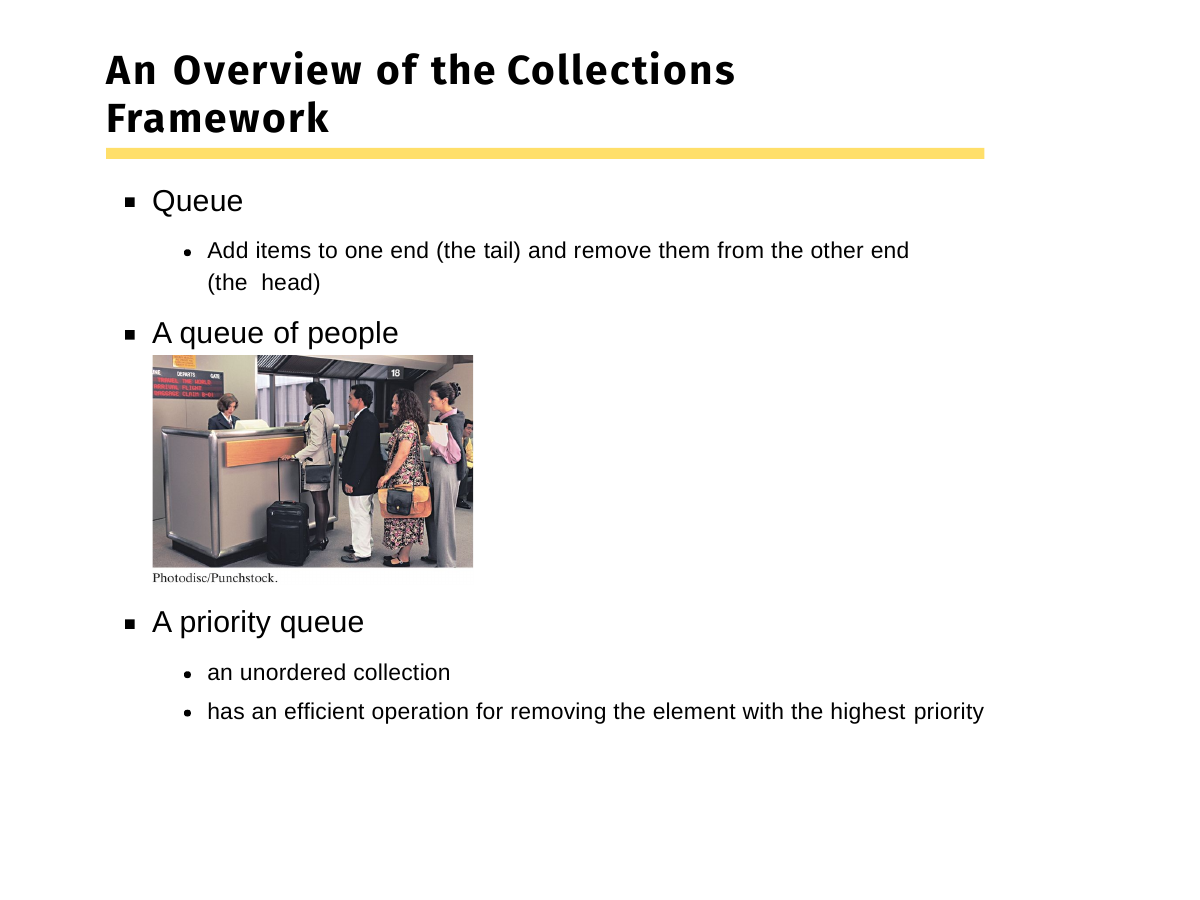

# An Overview of the Collections  Framework

Queue
Add items to one end (the tail) and remove them from the other end (the  head)
A queue of people

A priority queue
an unordered collection
has an efficient operation for removing the element with the highest priority